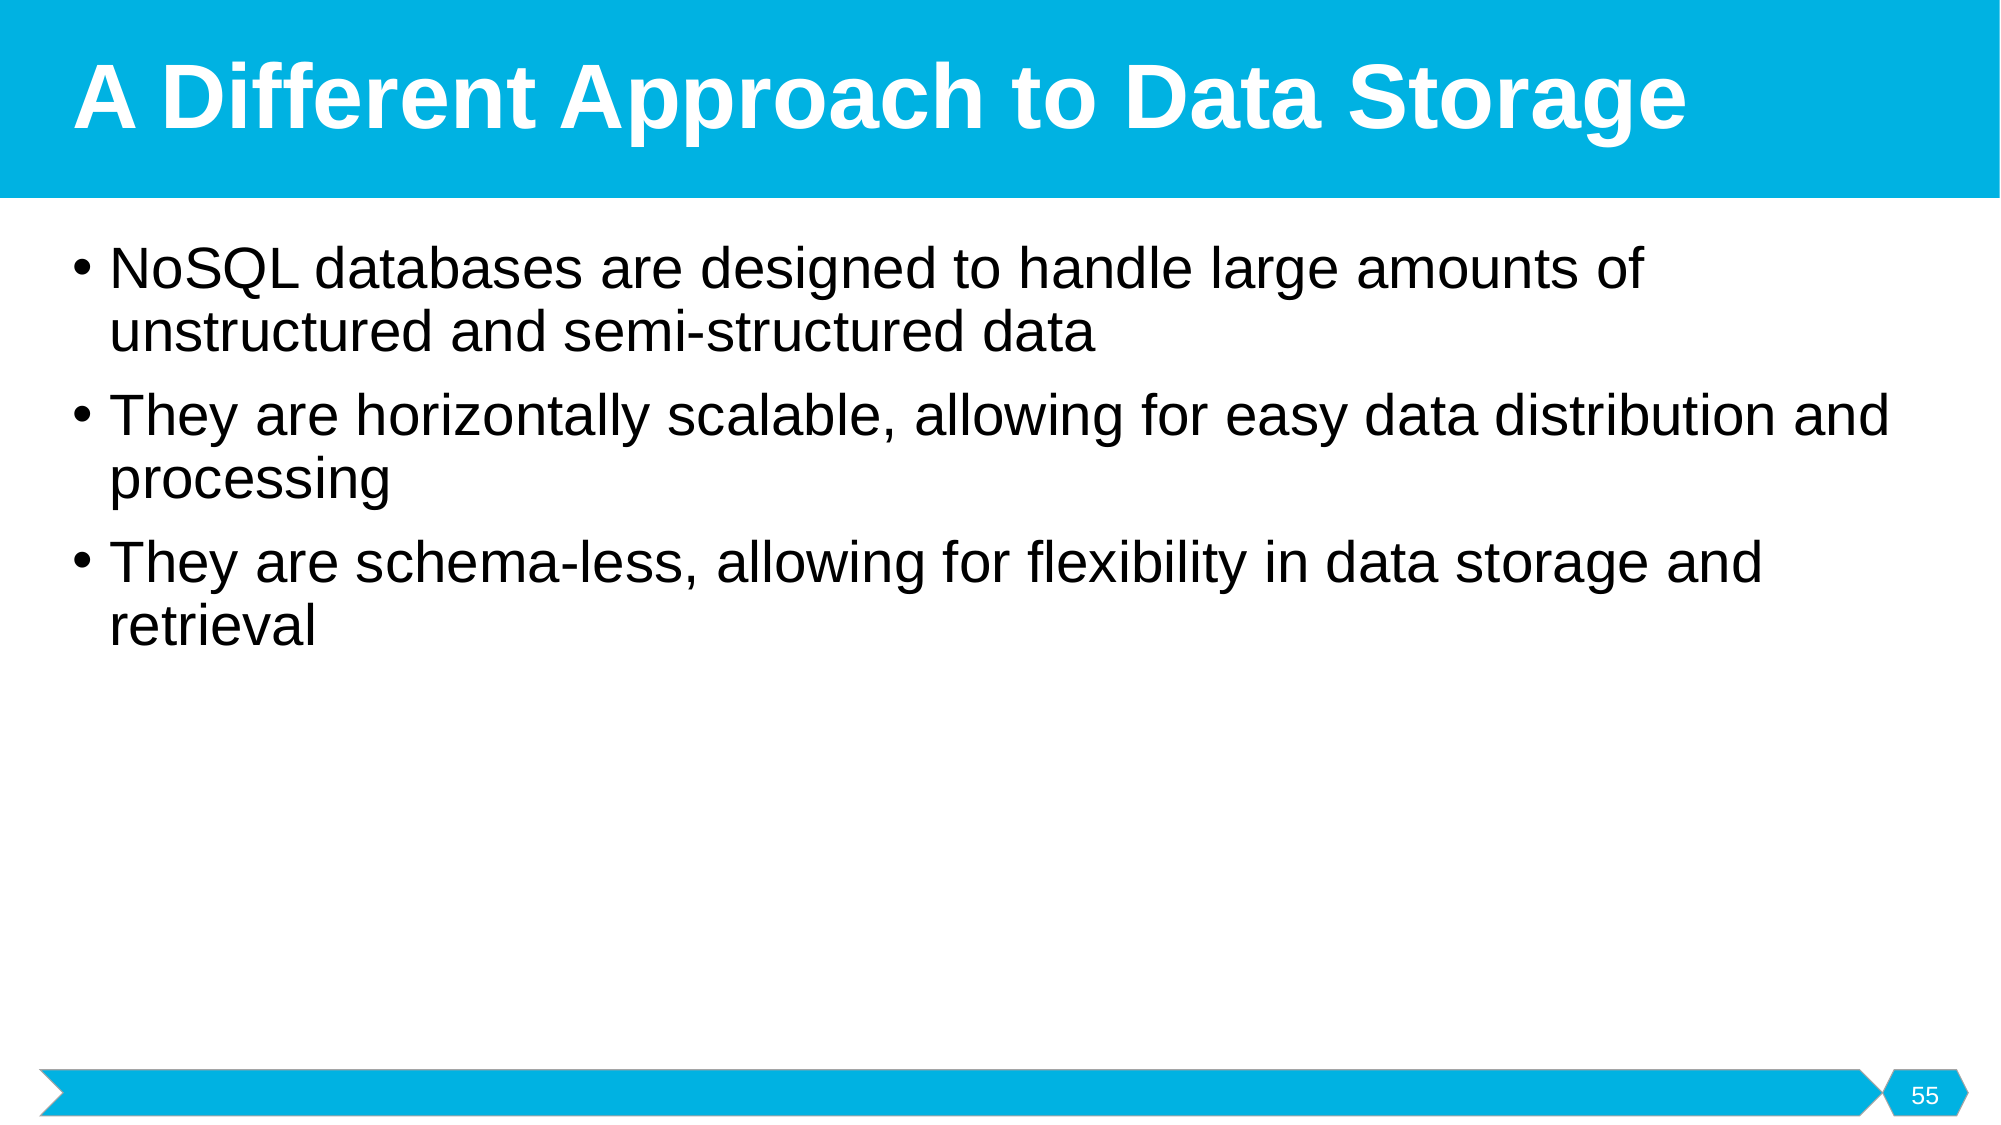

# A Different Approach to Data Storage
NoSQL databases are designed to handle large amounts of unstructured and semi-structured data
They are horizontally scalable, allowing for easy data distribution and processing
They are schema-less, allowing for flexibility in data storage and retrieval

55